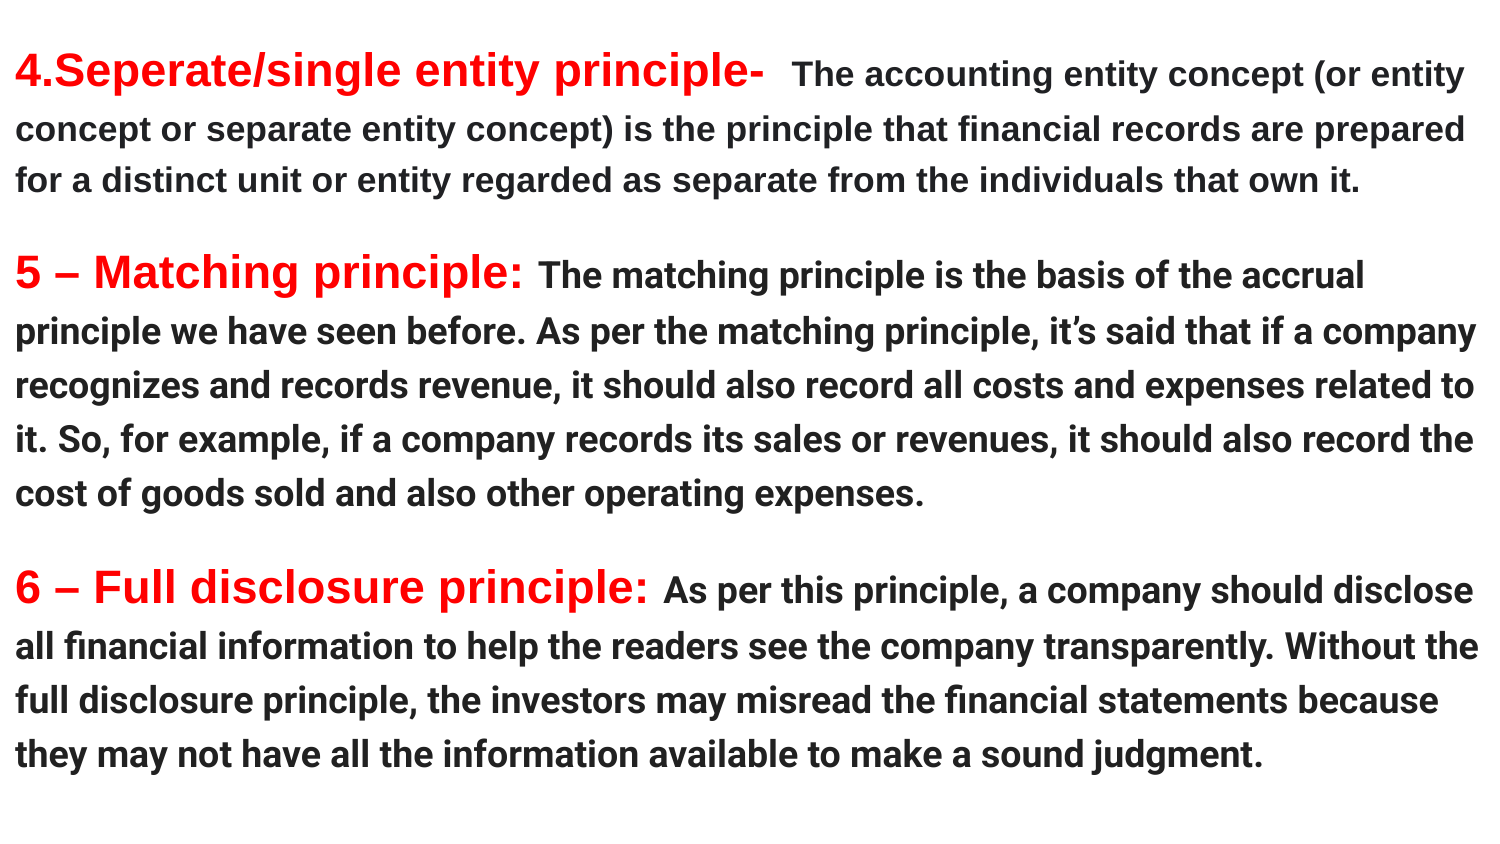

4.Seperate/single entity principle-  The accounting entity concept (or entity concept or separate entity concept) is the principle that financial records are prepared for a distinct unit or entity regarded as separate from the individuals that own it.
5 – Matching principle: The matching principle is the basis of the accrual principle we have seen before. As per the matching principle, it’s said that if a company recognizes and records revenue, it should also record all costs and expenses related to it. So, for example, if a company records its sales or revenues, it should also record the cost of goods sold and also other operating expenses.
6 – Full disclosure principle: As per this principle, a company should disclose all financial information to help the readers see the company transparently. Without the full disclosure principle, the investors may misread the financial statements because they may not have all the information available to make a sound judgment.